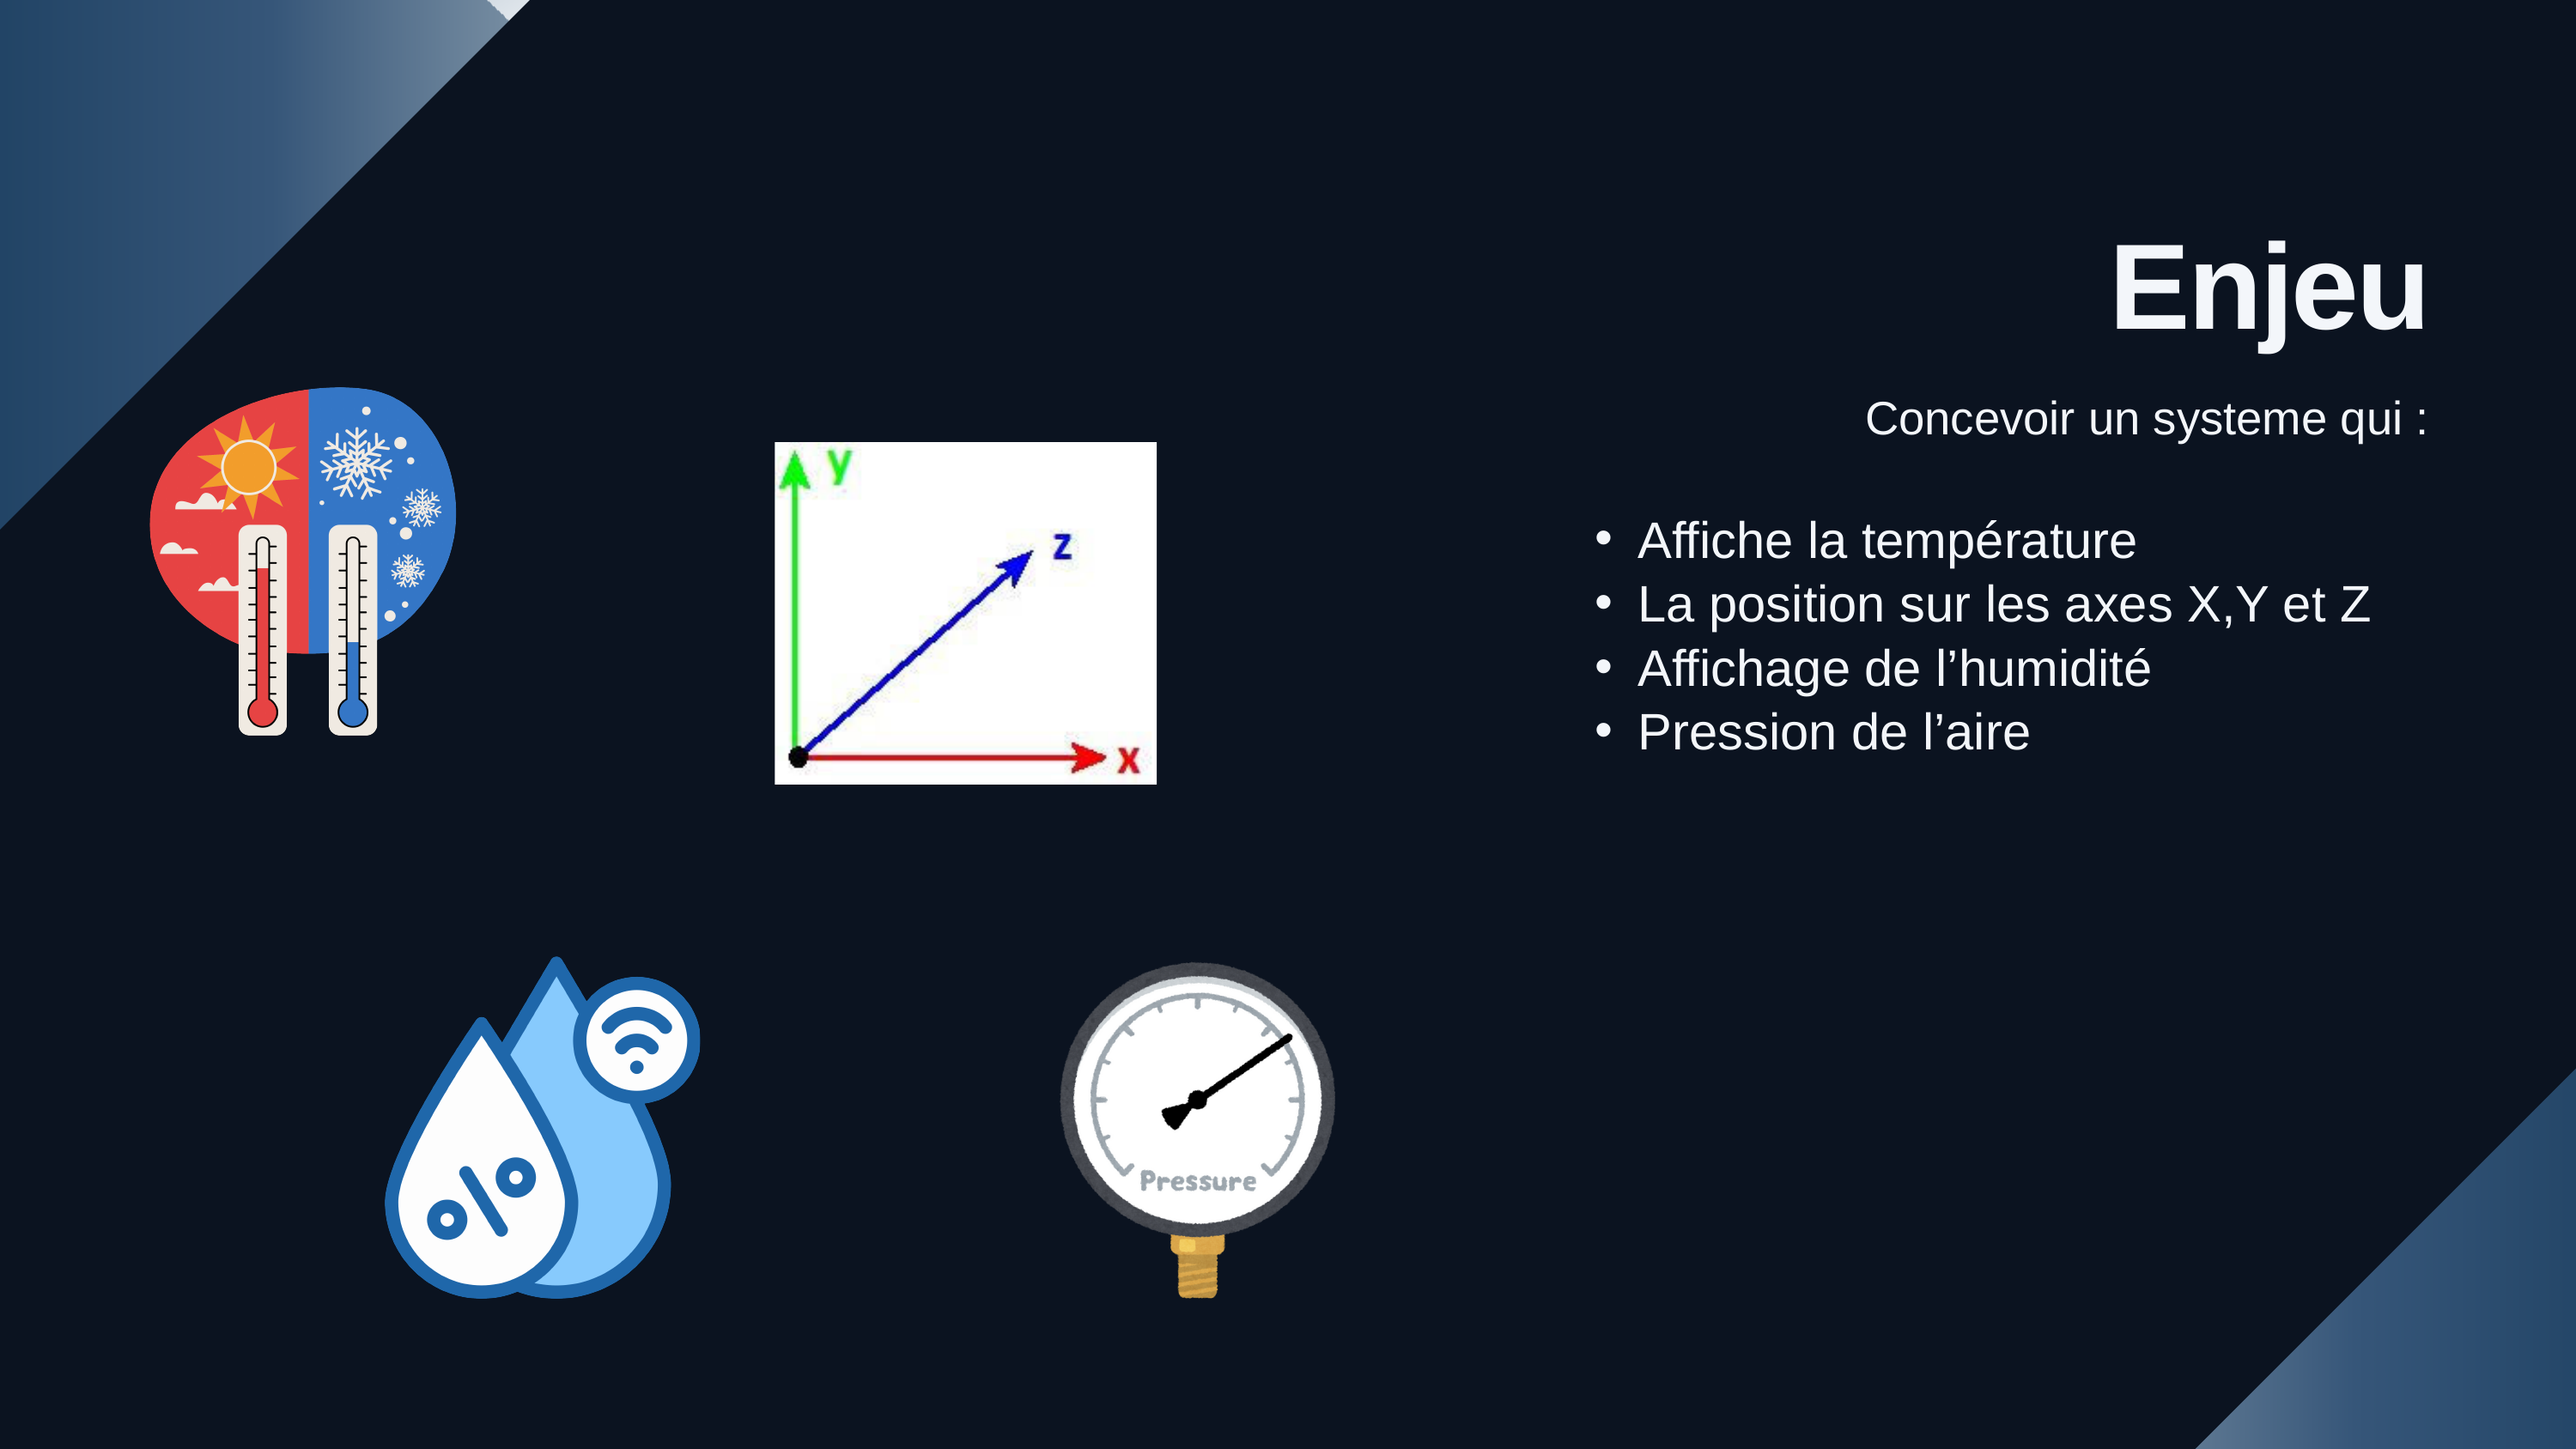

Enjeu
Concevoir un systeme qui :

Affiche la température
La position sur les axes X,Y et Z
Affichage de l’humidité
Pression de l’aire